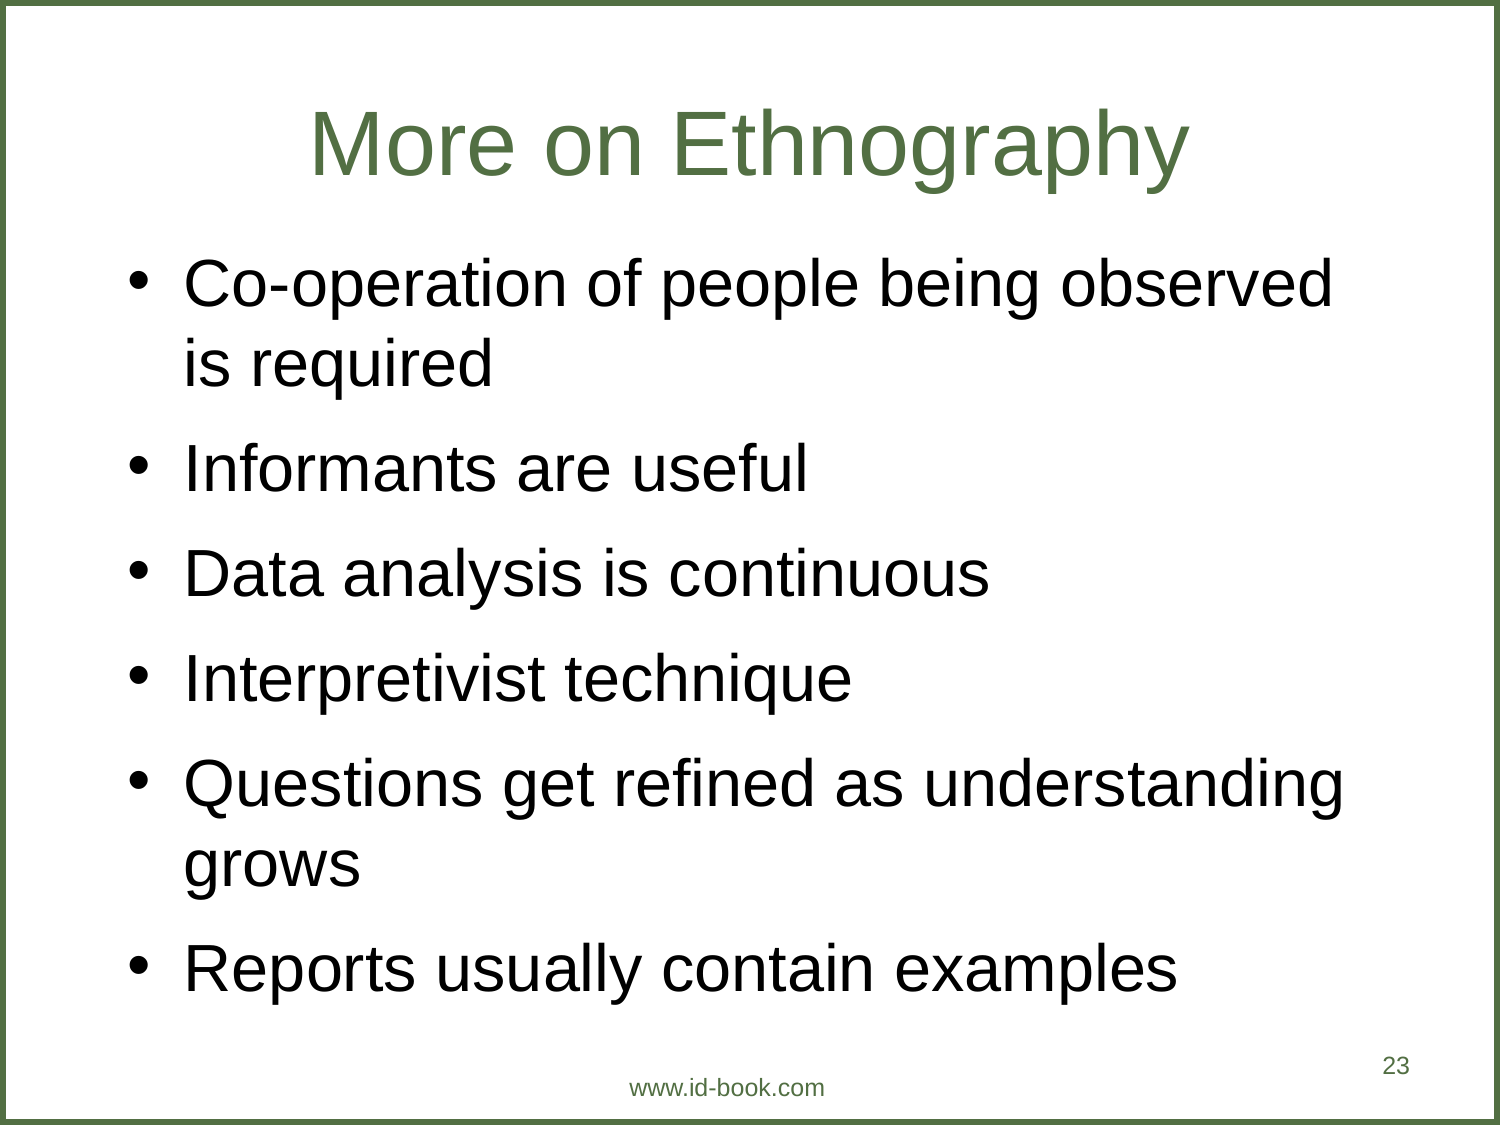

# More on Ethnography
Co-operation of people being observed is required
Informants are useful
Data analysis is continuous
Interpretivist technique
Questions get refined as understanding grows
Reports usually contain examples
23
www.id-book.com